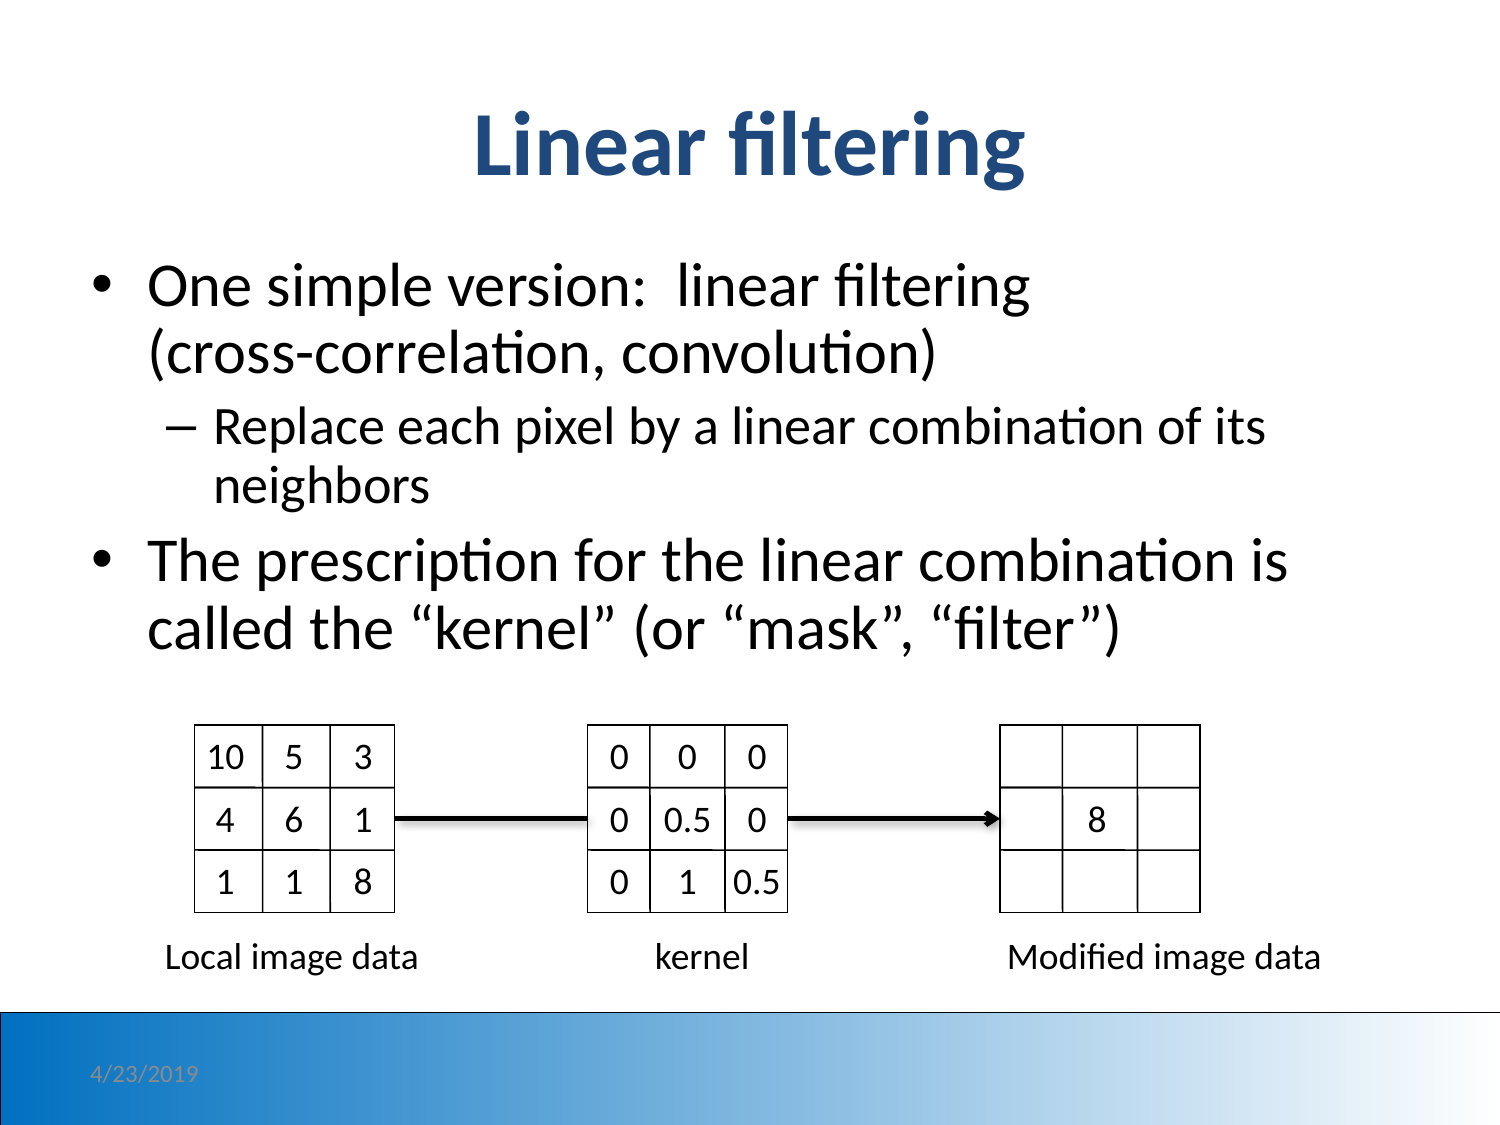

# Linear filtering
One simple version:  linear filtering                  (cross-correlation, convolution)
Replace each pixel by a linear combination of its neighbors
The prescription for the linear combination is called the “kernel” (or “mask”, “filter”)
10

5

3

4
6
1

1
1
8

0

0

0

0
0.5
0

0
1
0.5

8

Local image data
kernel
Modified image data

4/23/2019
18
Source: L. Zhang